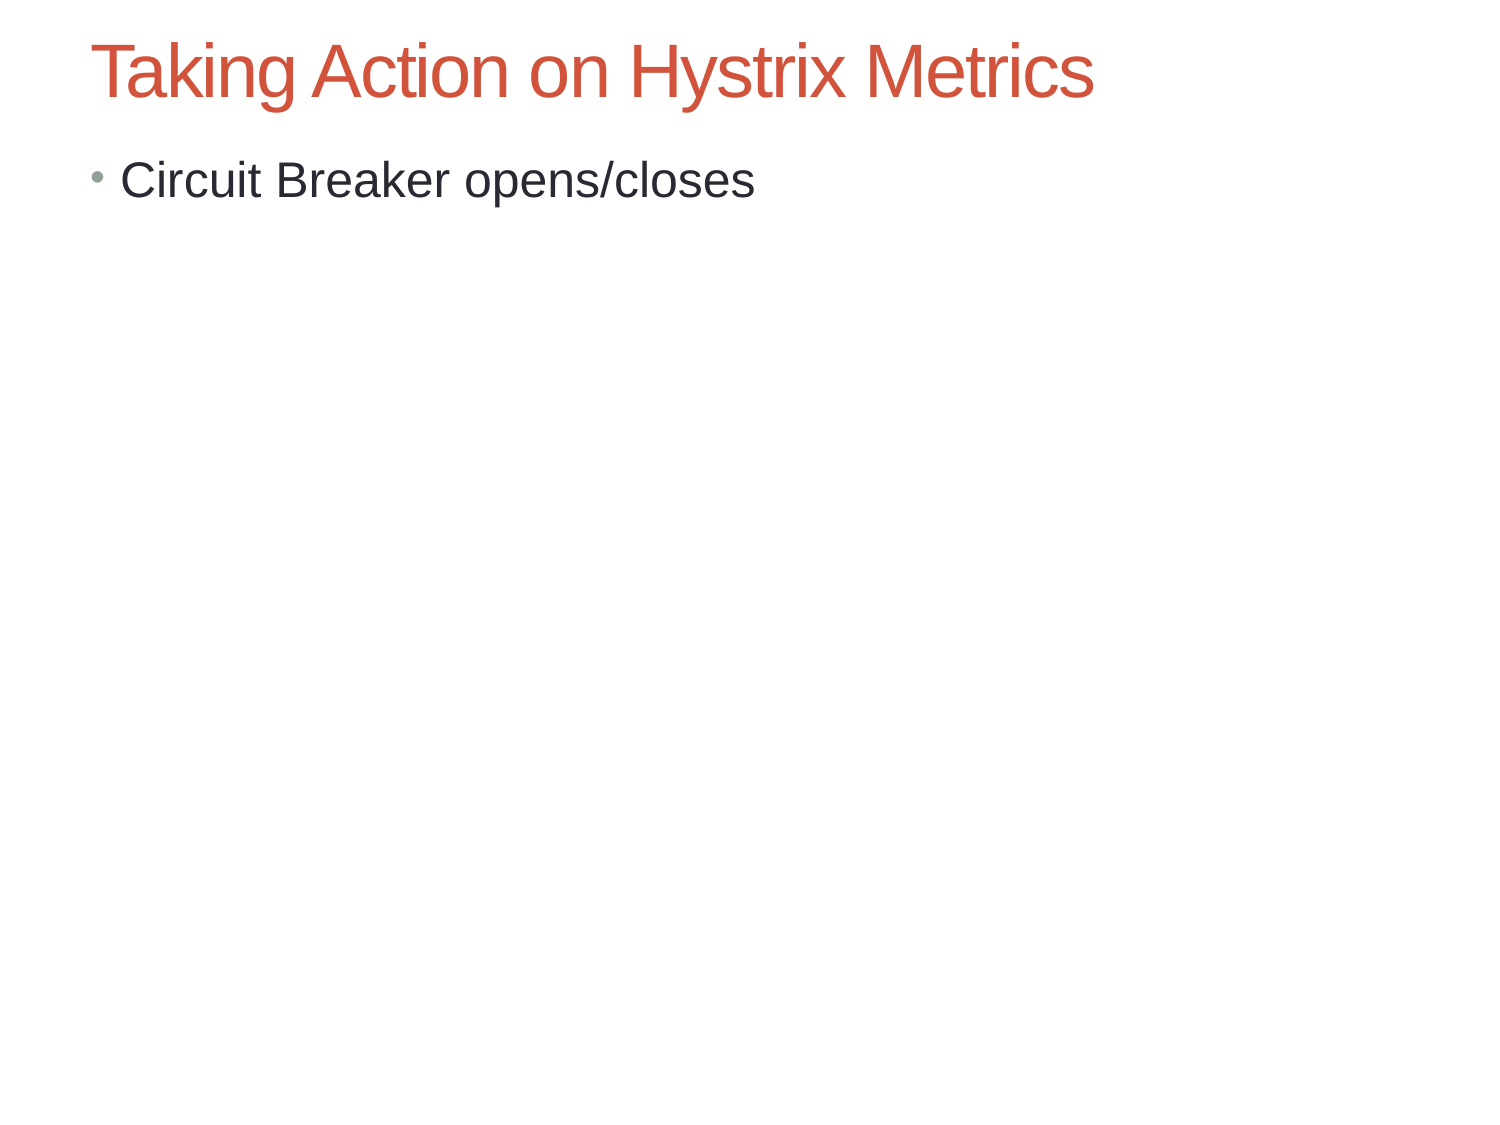

# Taking Action on Hystrix Metrics
Circuit Breaker opens/closes